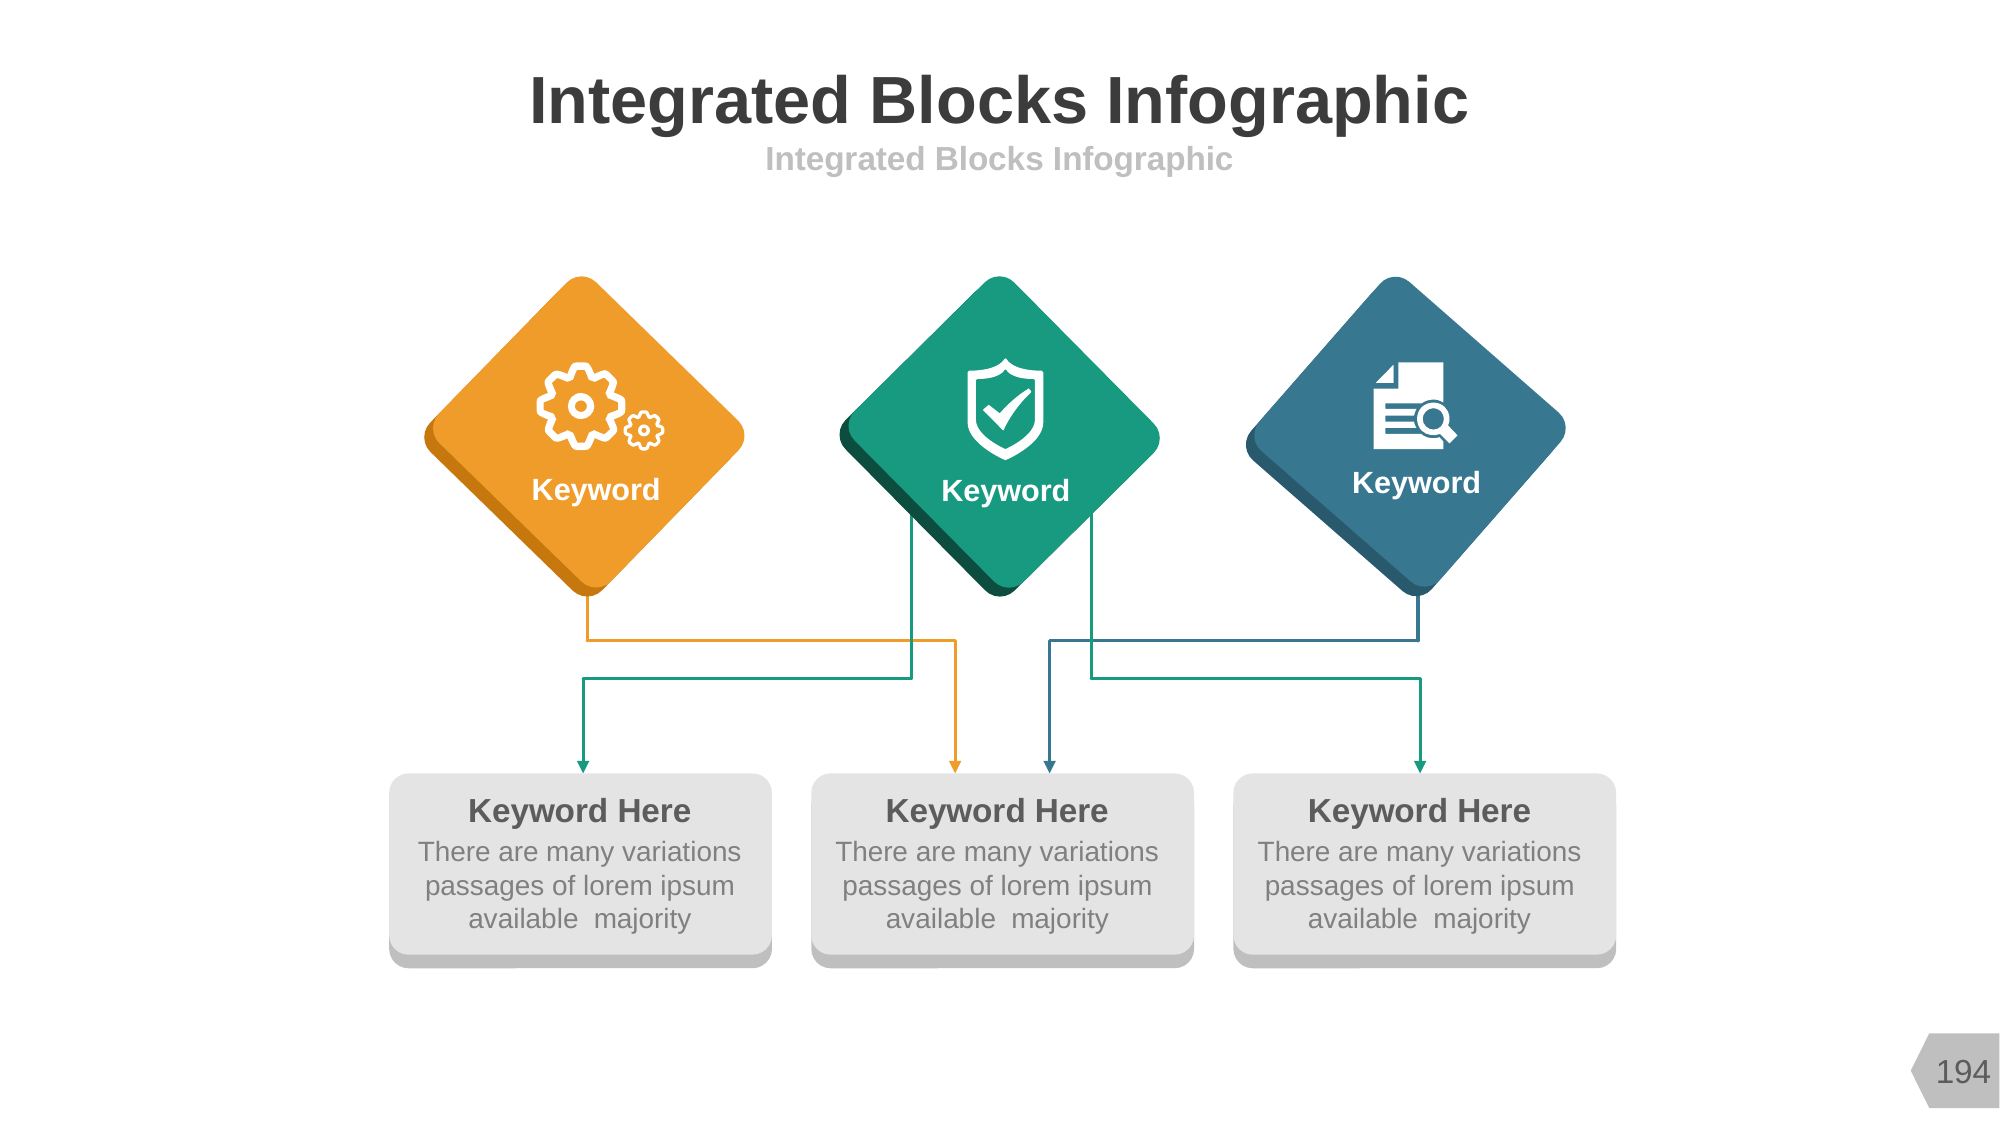

# Integrated Blocks Infographic
Integrated Blocks Infographic

Keyword

Keyword

Keyword

Keyword Here
There are many variations passages of lorem ipsum available  majority
Keyword Here
There are many variations passages of lorem ipsum available  majority
Keyword Here
There are many variations passages of lorem ipsum available  majority